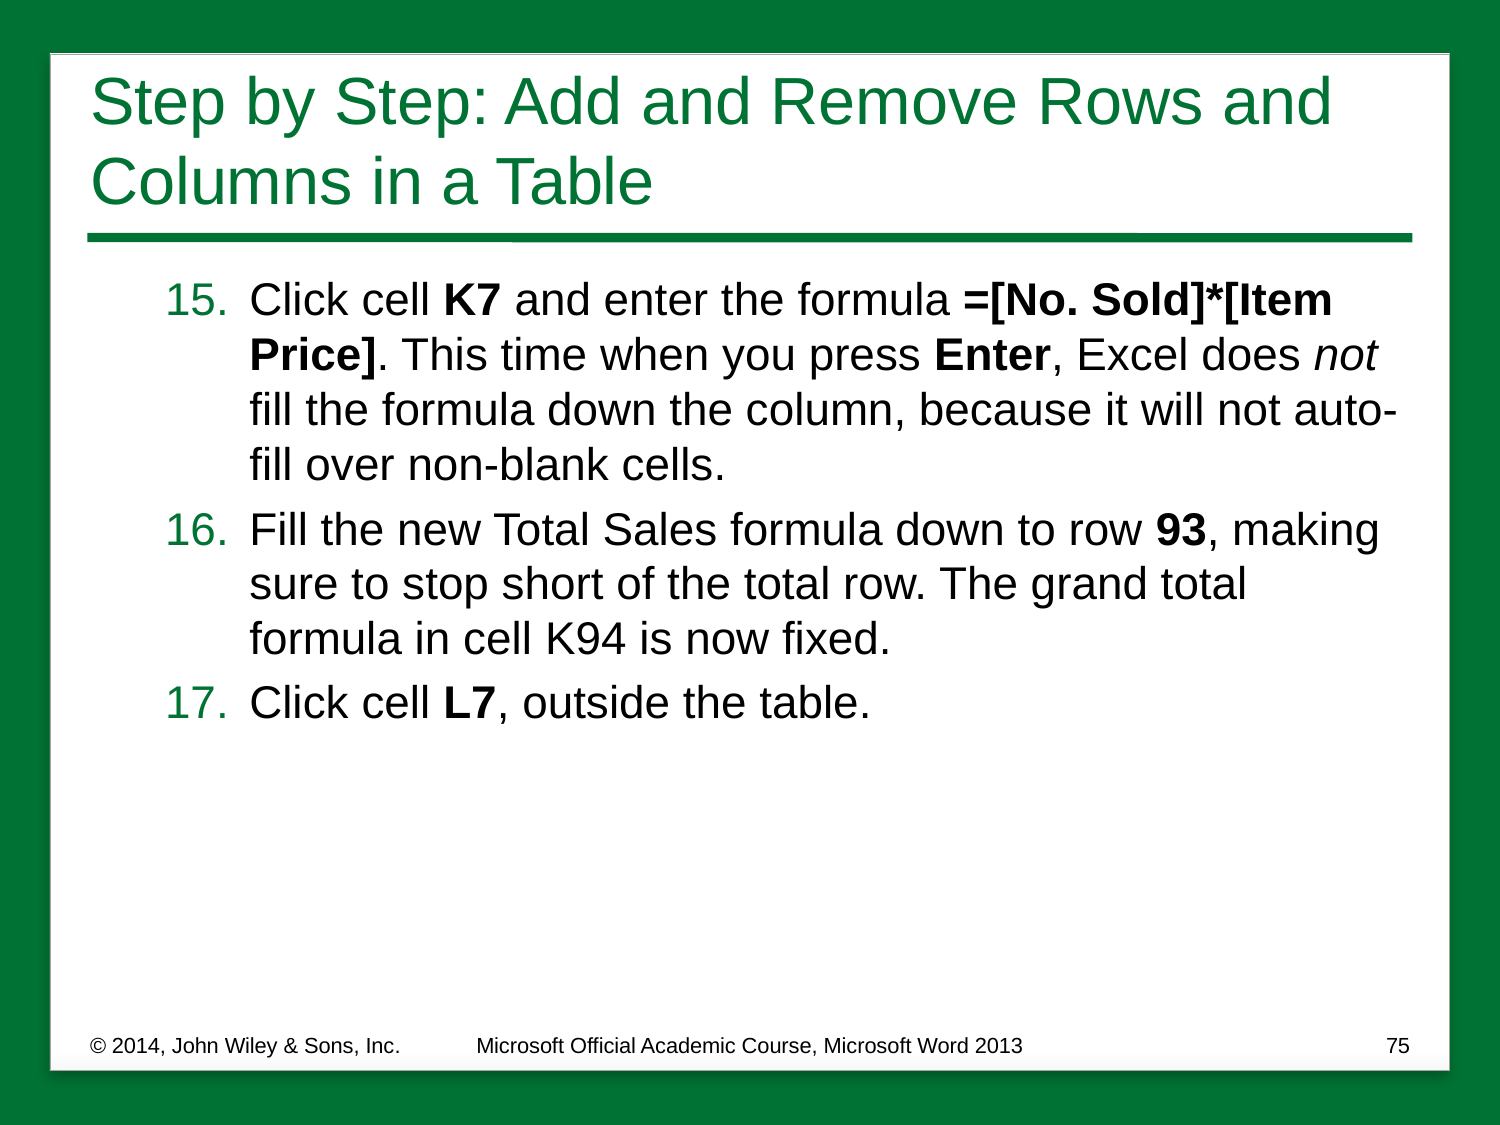

# Step by Step: Add and Remove Rows and Columns in a Table
Click cell K7 and enter the formula =[No. Sold]*[Item Price]. This time when you press Enter, Excel does not fill the formula down the column, because it will not auto-fill over non-blank cells.
Fill the new Total Sales formula down to row 93, making sure to stop short of the total row. The grand total formula in cell K94 is now fixed.
Click cell L7, outside the table.
© 2014, John Wiley & Sons, Inc.
Microsoft Official Academic Course, Microsoft Word 2013
75